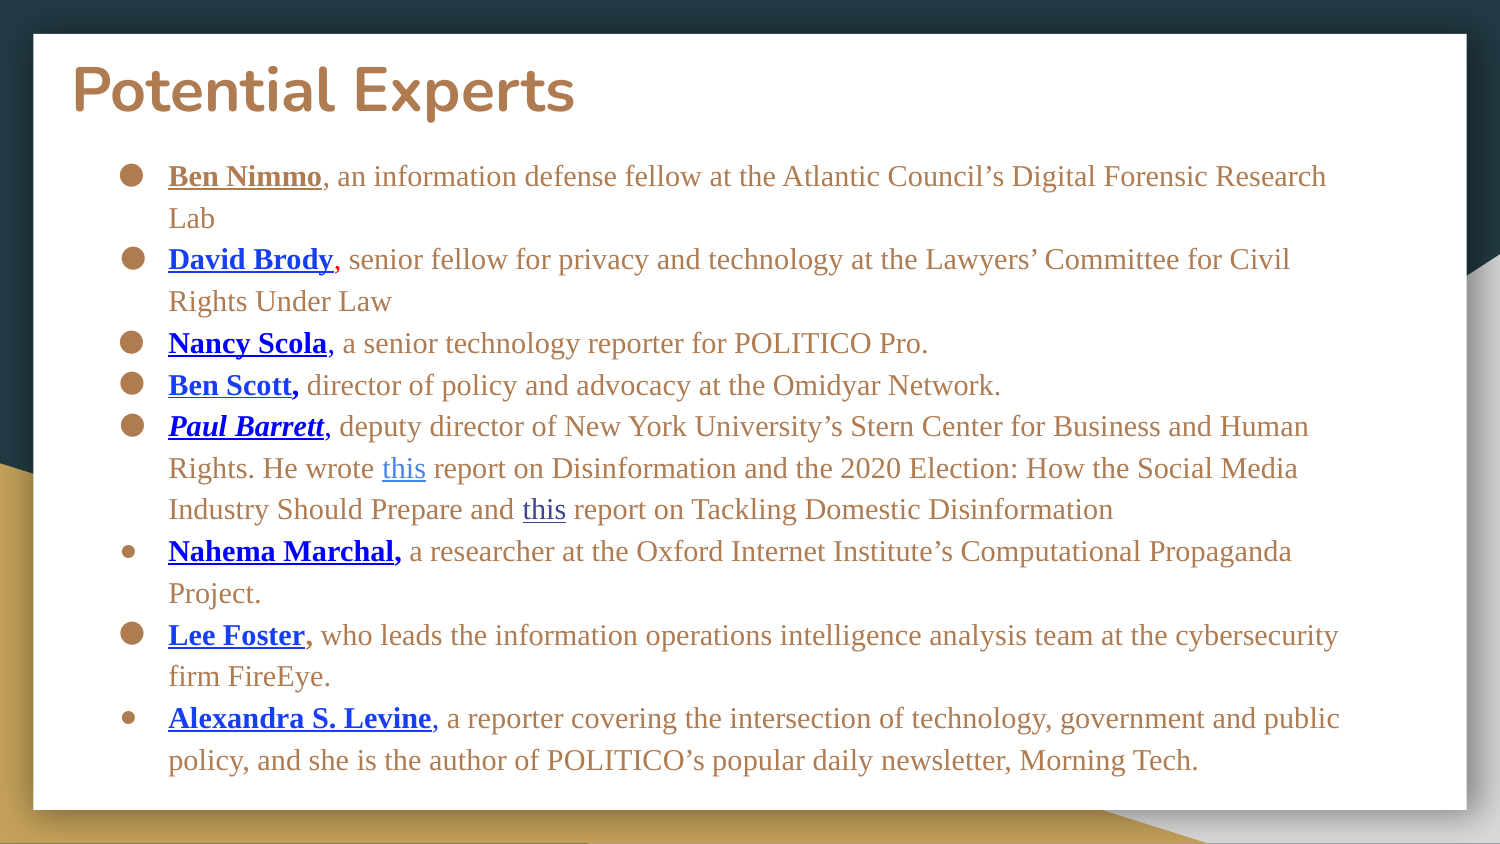

# Potential Experts
Ben Nimmo, an information defense fellow at the Atlantic Council’s Digital Forensic Research Lab
David Brody, senior fellow for privacy and technology at the Lawyers’ Committee for Civil Rights Under Law
Nancy Scola, a senior technology reporter for POLITICO Pro.
Ben Scott, director of policy and advocacy at the Omidyar Network.
Paul Barrett, deputy director of New York University’s Stern Center for Business and Human Rights. He wrote this report on Disinformation and the 2020 Election: How the Social Media Industry Should Prepare and this report on Tackling Domestic Disinformation
Nahema Marchal, a researcher at the Oxford Internet Institute’s Computational Propaganda Project.
Lee Foster, who leads the information operations intelligence analysis team at the cybersecurity firm FireEye.
Alexandra S. Levine, a reporter covering the intersection of technology, government and public policy, and she is the author of POLITICO’s popular daily newsletter, Morning Tech.